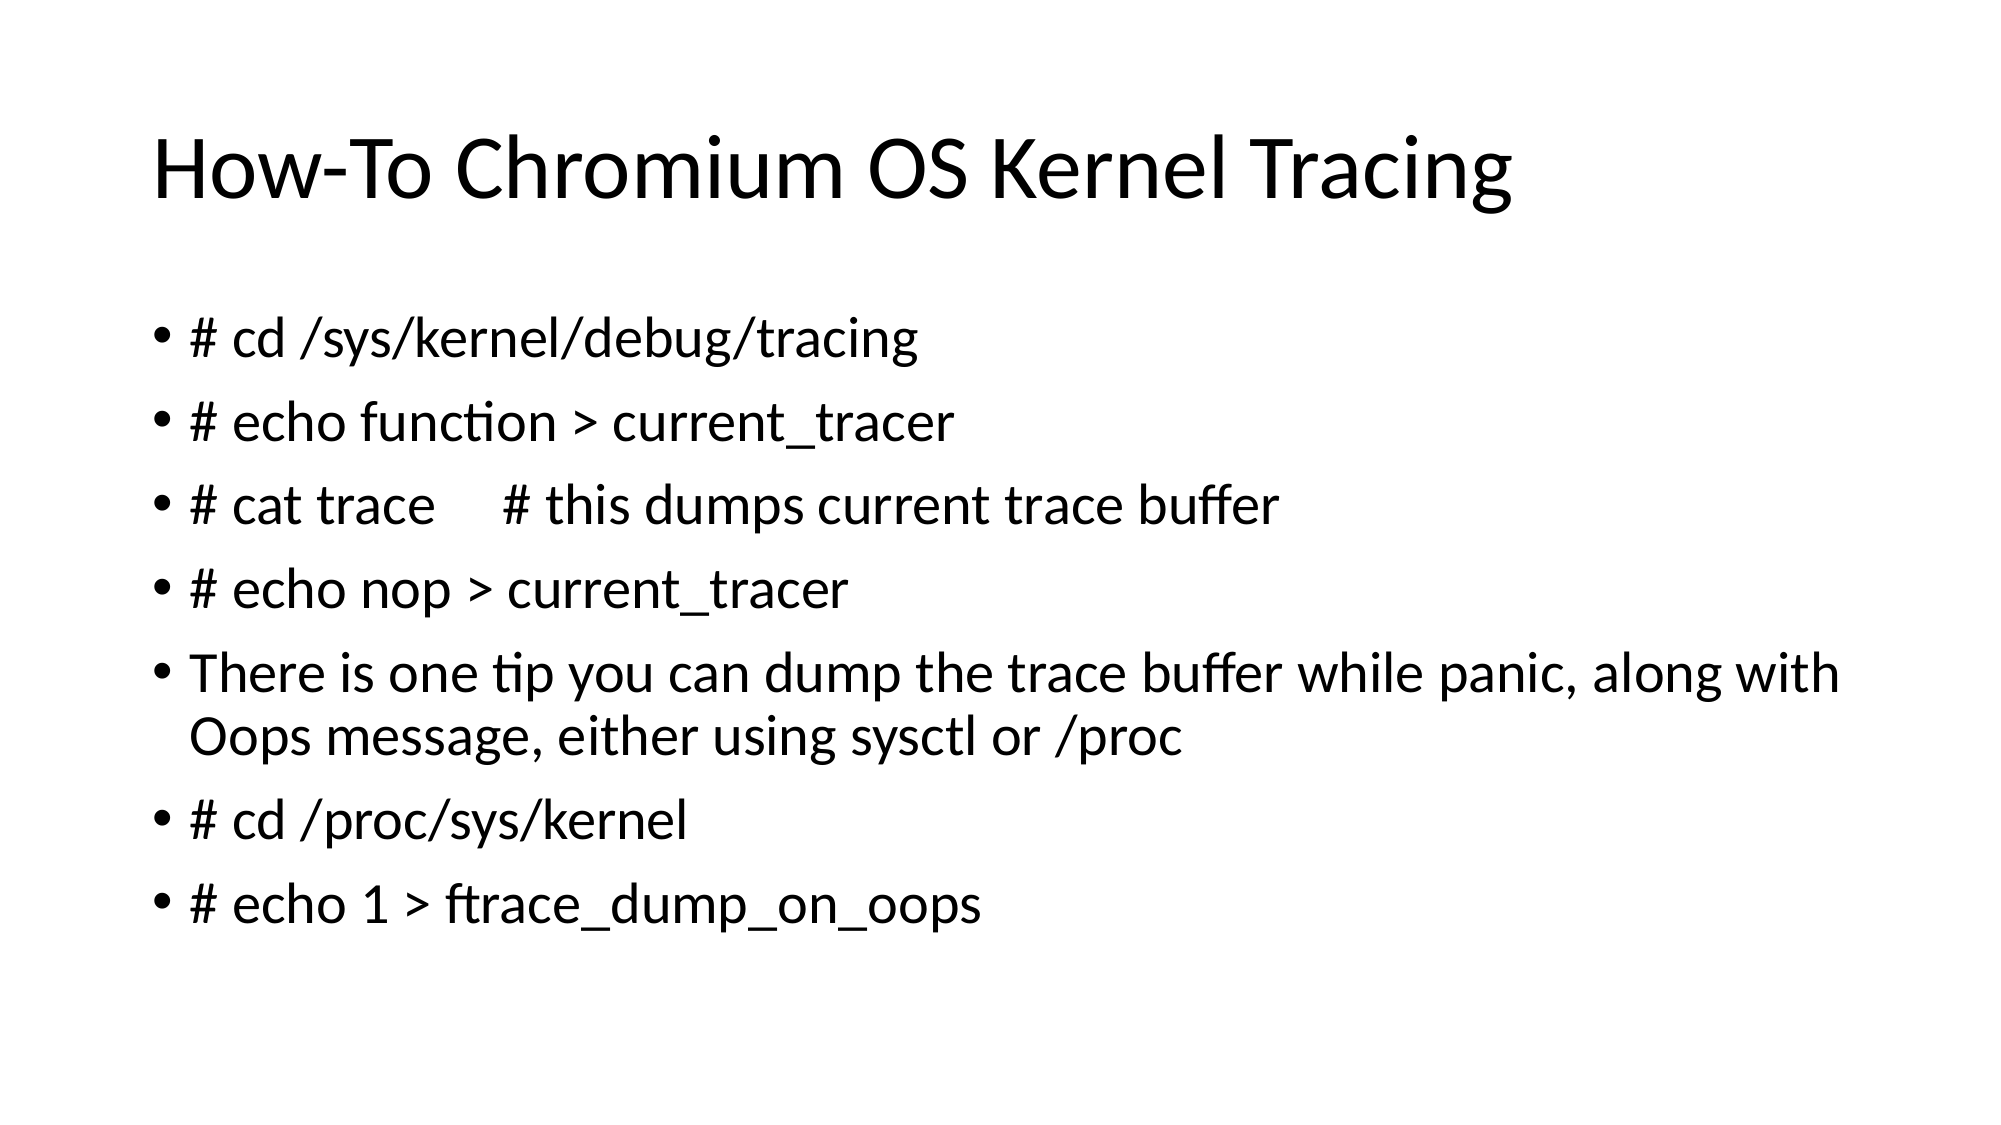

# How-To Chromium OS Kernel Tracing
# cd /sys/kernel/debug/tracing
# echo function > current_tracer
# cat trace     # this dumps current trace buffer
# echo nop > current_tracer
There is one tip you can dump the trace buffer while panic, along with Oops message, either using sysctl or /proc
# cd /proc/sys/kernel
# echo 1 > ftrace_dump_on_oops